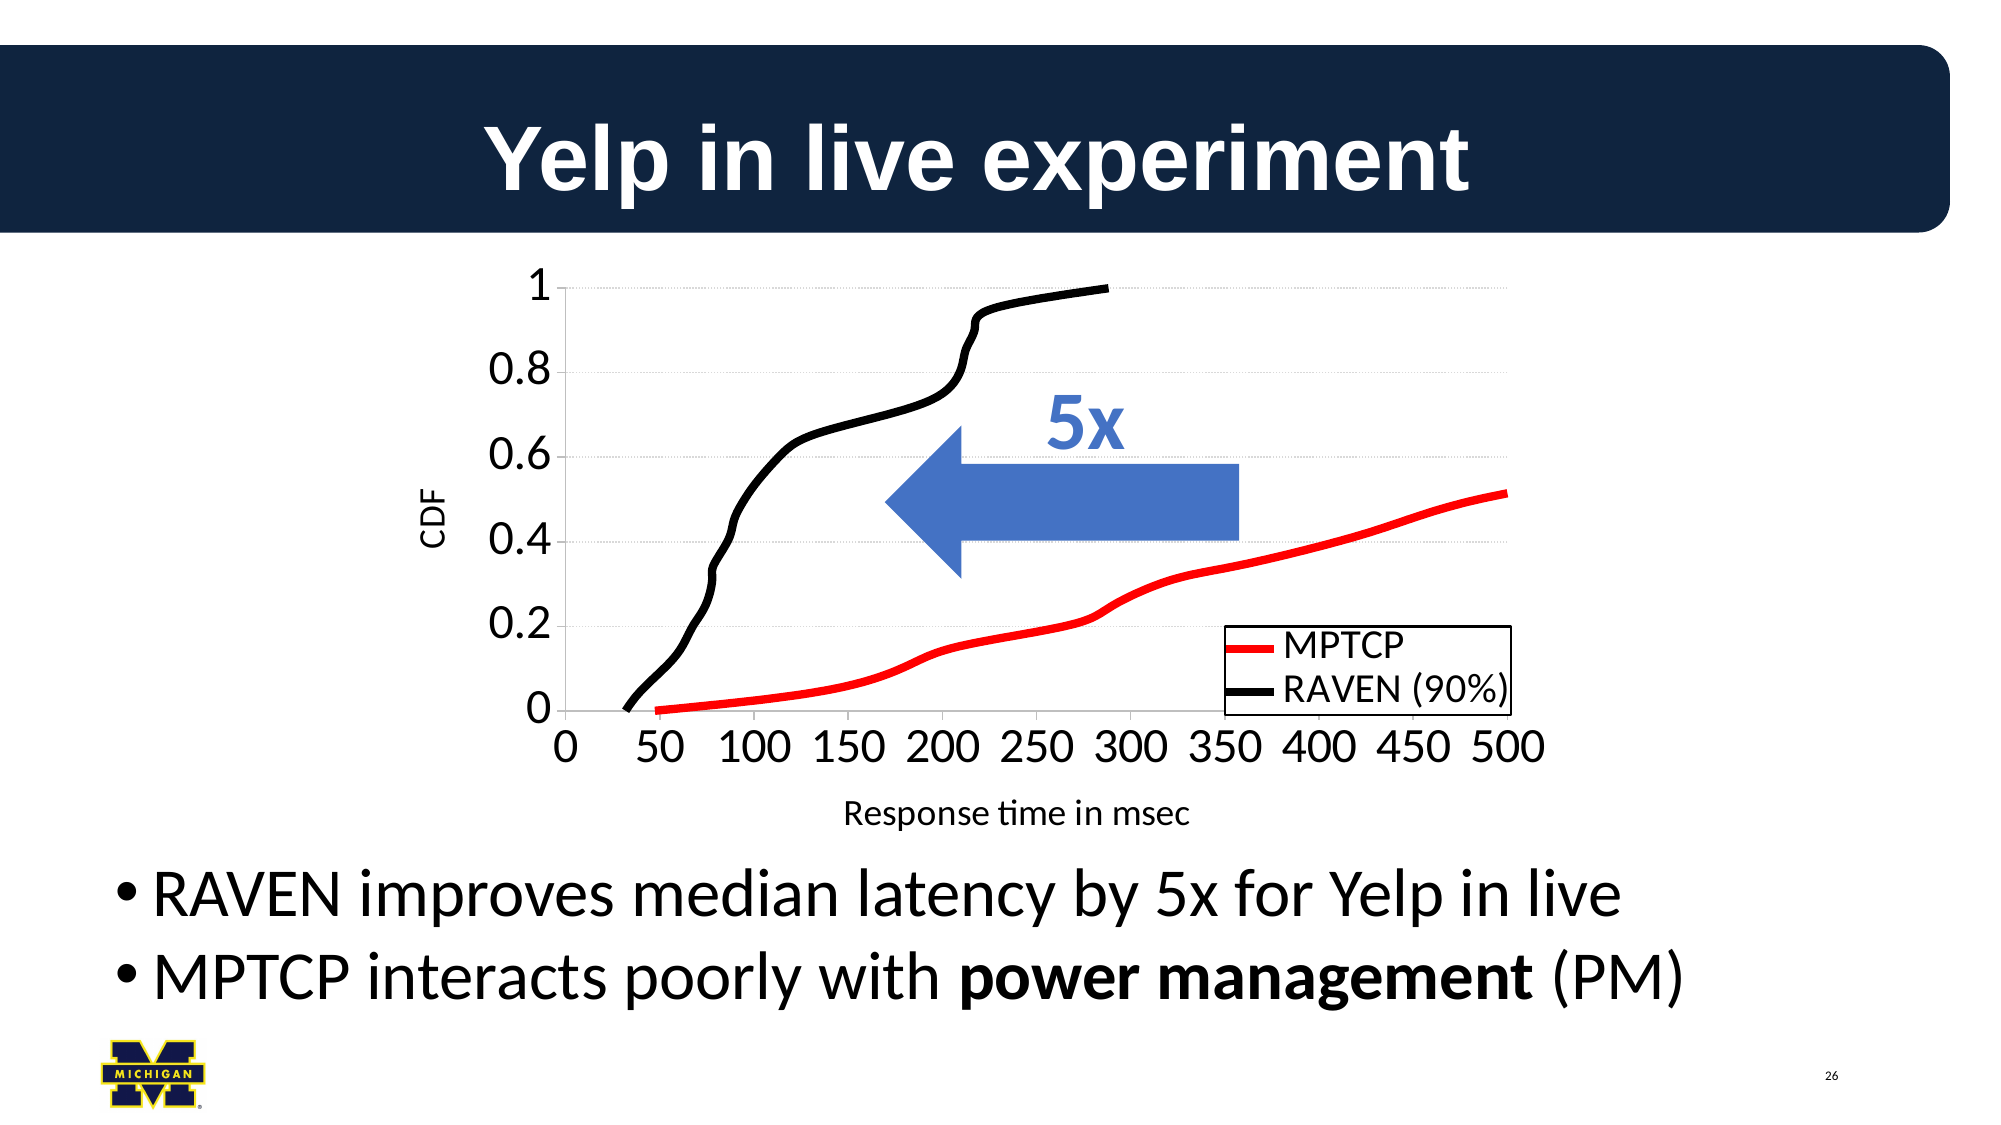

# Yelp in live experiment

### Chart

| Category | MPTCP | RAVEN (90%) |
|---|---|---|
5x

RAVEN improves median latency by 5x for Yelp in live
MPTCP interacts poorly with power management (PM)